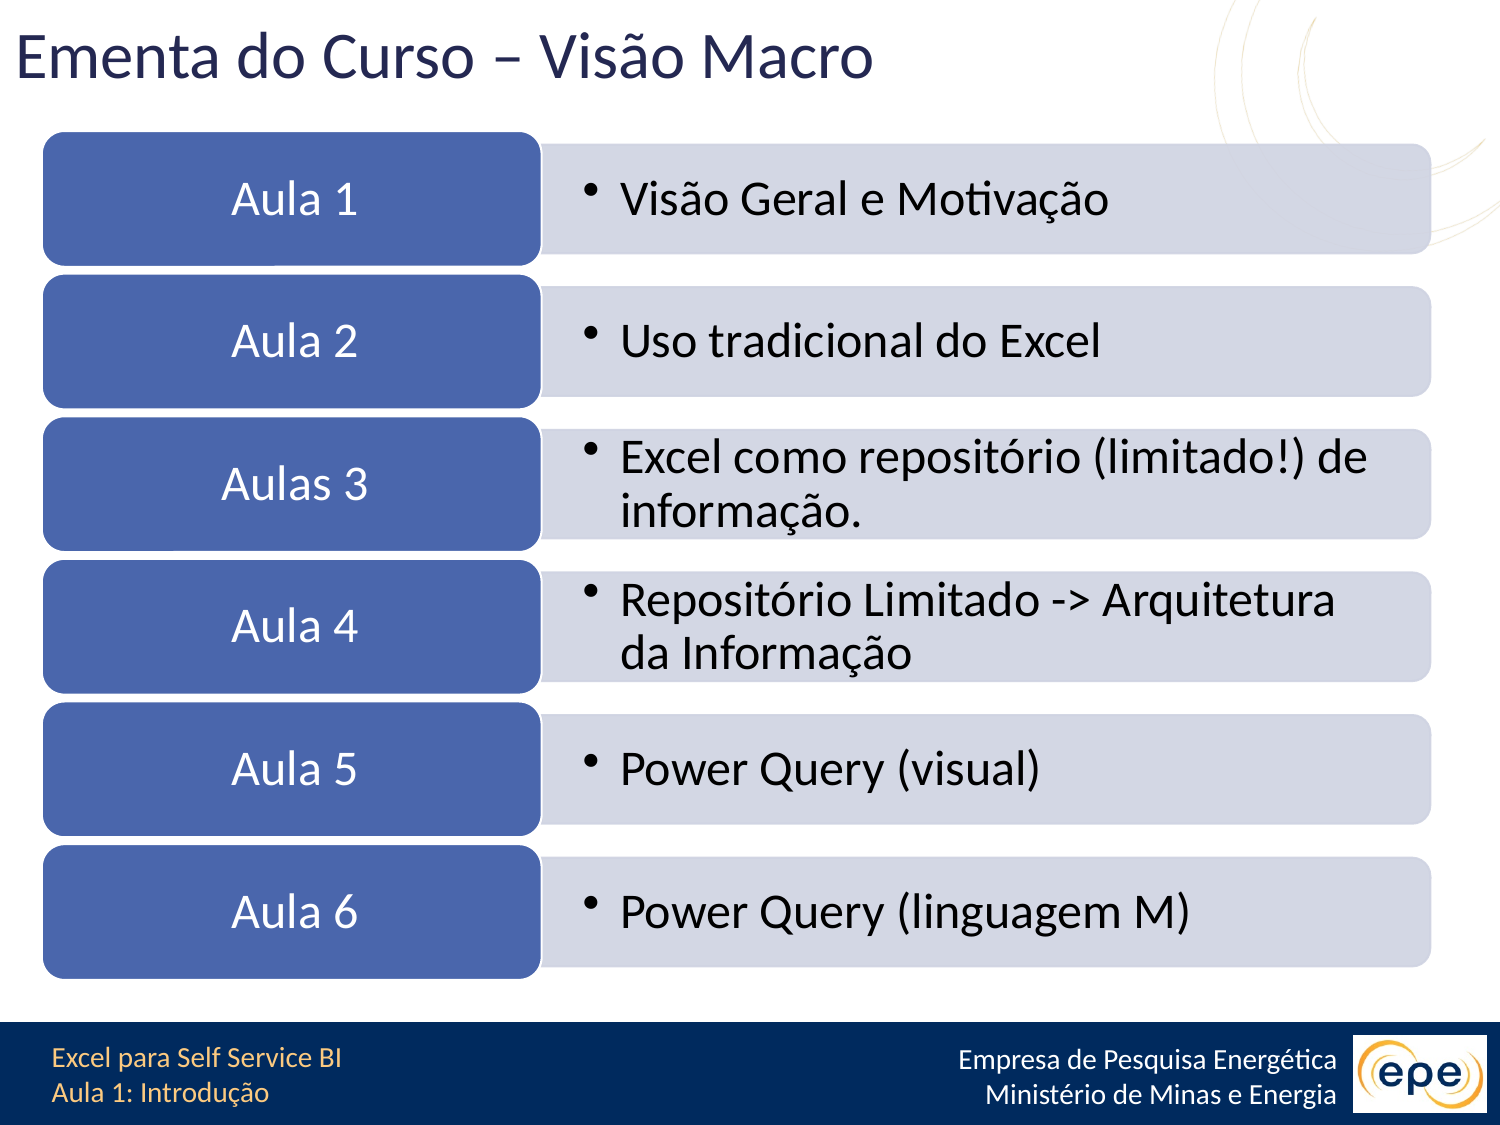

# Ementa do Curso – Visão Macro
Visão Geral e Motivação
Aula 1
Uso tradicional do Excel
Aula 2
Excel como repositório (limitado!) de informação.
Aulas 3
Repositório Limitado -> Arquitetura da Informação
Aula 4
Power Query (visual)
Aula 5
Power Query (linguagem M)
Aula 6